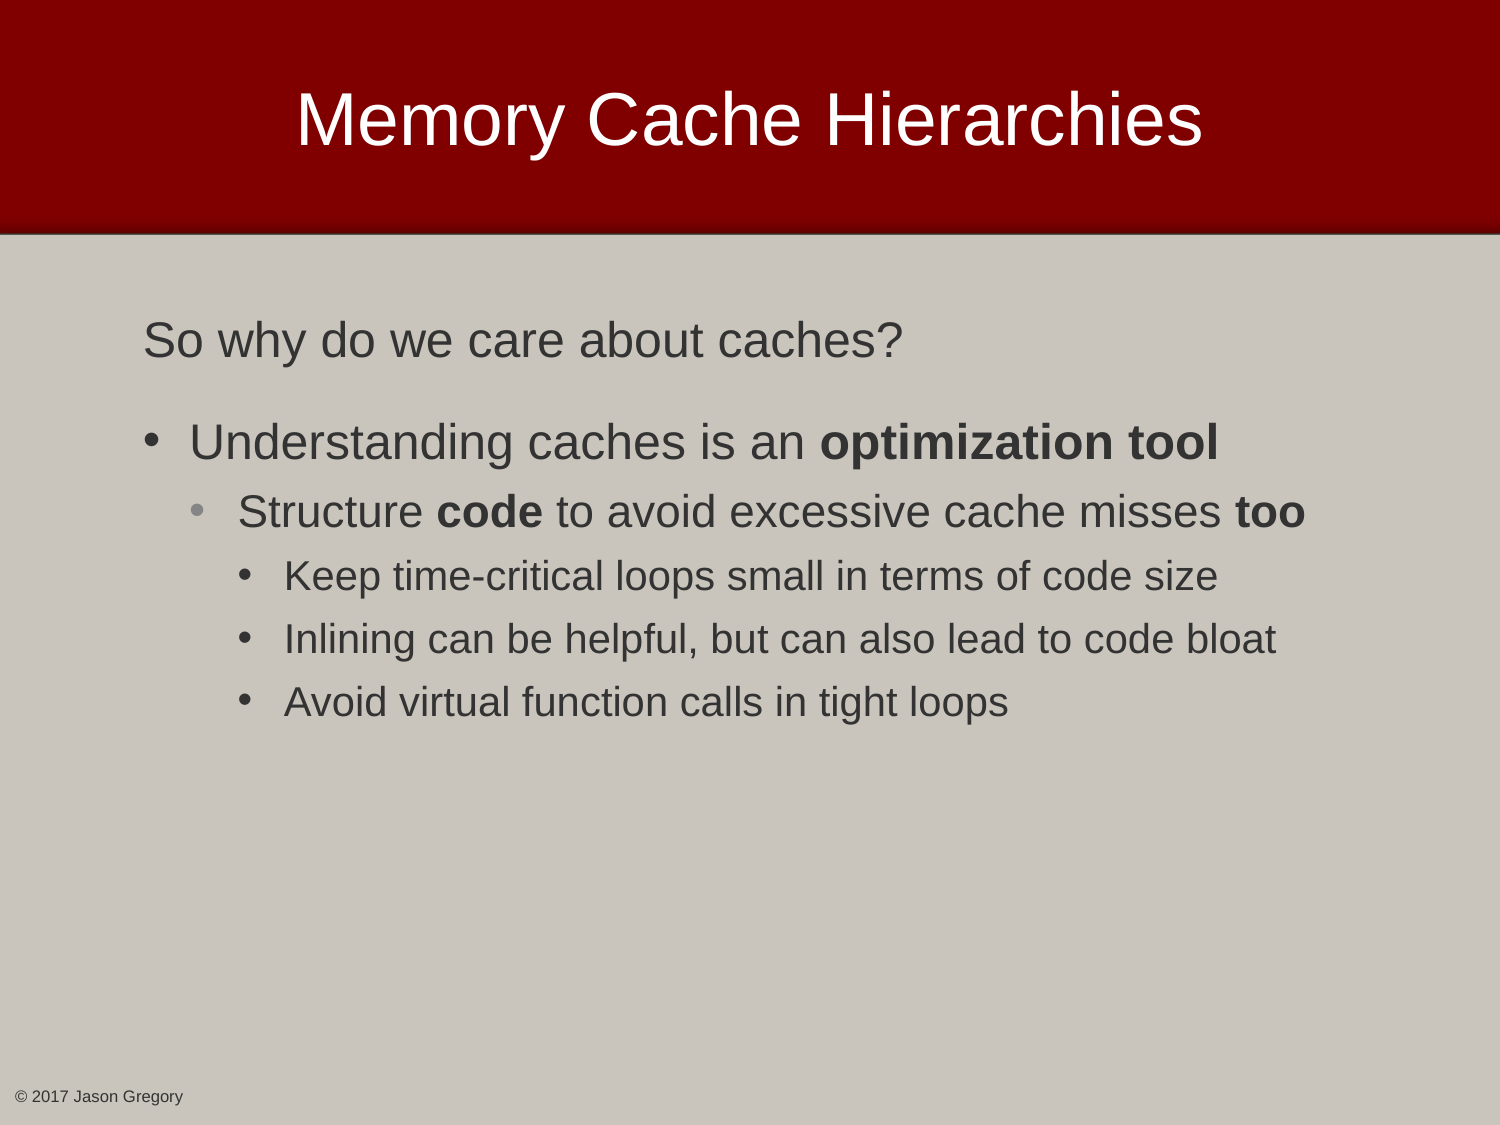

# Memory Cache Hierarchies
So why do we care about caches?
Understanding caches is an optimization tool
Structure code to avoid excessive cache misses too
Keep time-critical loops small in terms of code size
Inlining can be helpful, but can also lead to code bloat
Avoid virtual function calls in tight loops
© 2017 Jason Gregory